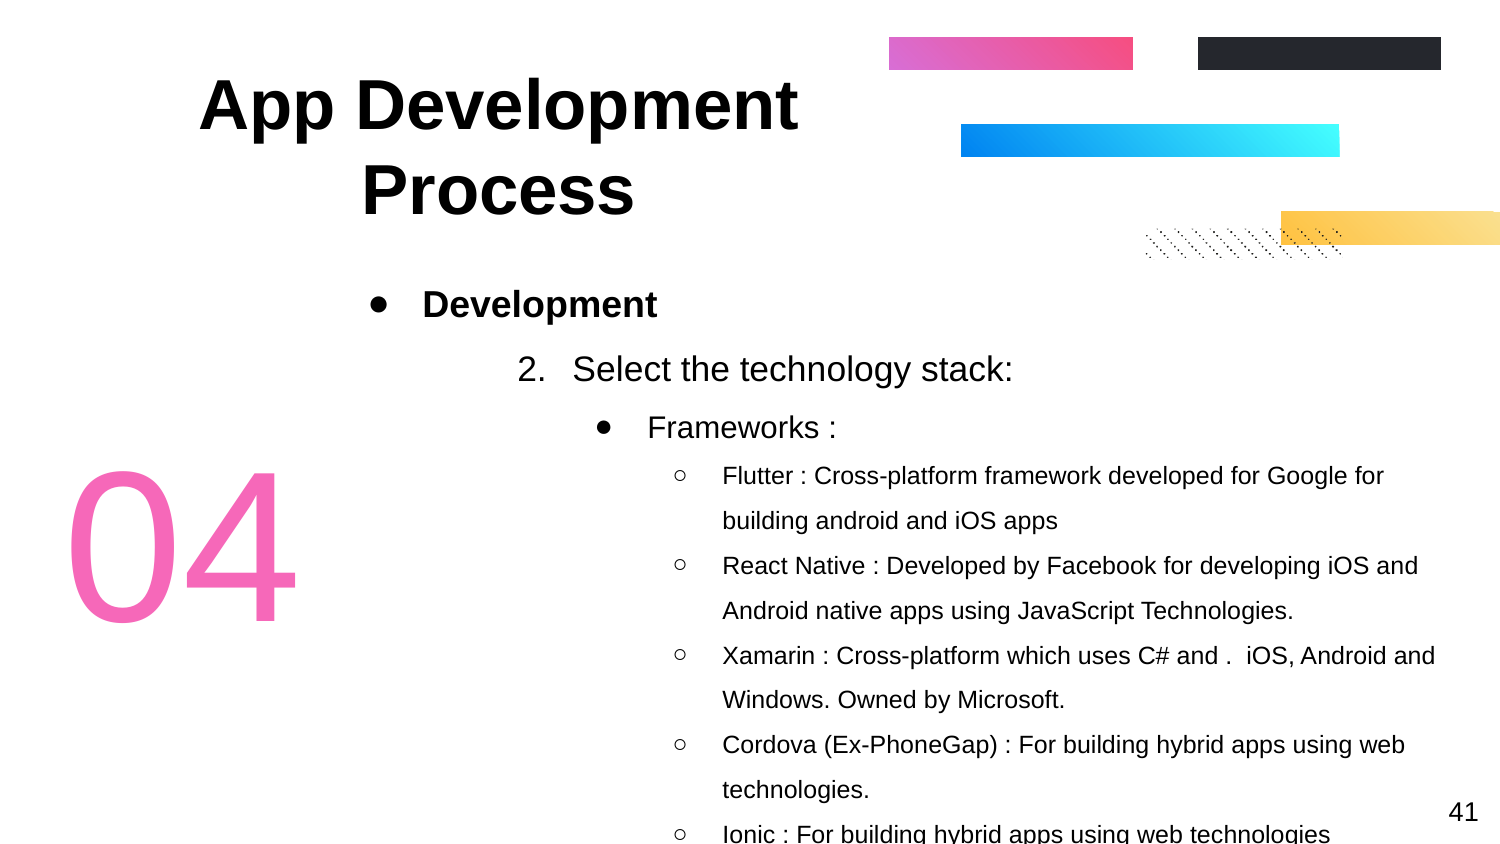

# App Development Process
Development
Select the technology stack:
Frameworks :
Flutter : Cross-platform framework developed for Google for building android and iOS apps
React Native : Developed by Facebook for developing iOS and Android native apps using JavaScript Technologies.
Xamarin : Cross-platform which uses C# and .  iOS, Android and Windows. Owned by Microsoft.
Cordova (Ex-PhoneGap) : For building hybrid apps using web technologies.
Ionic : For building hybrid apps using web technologies

04
41